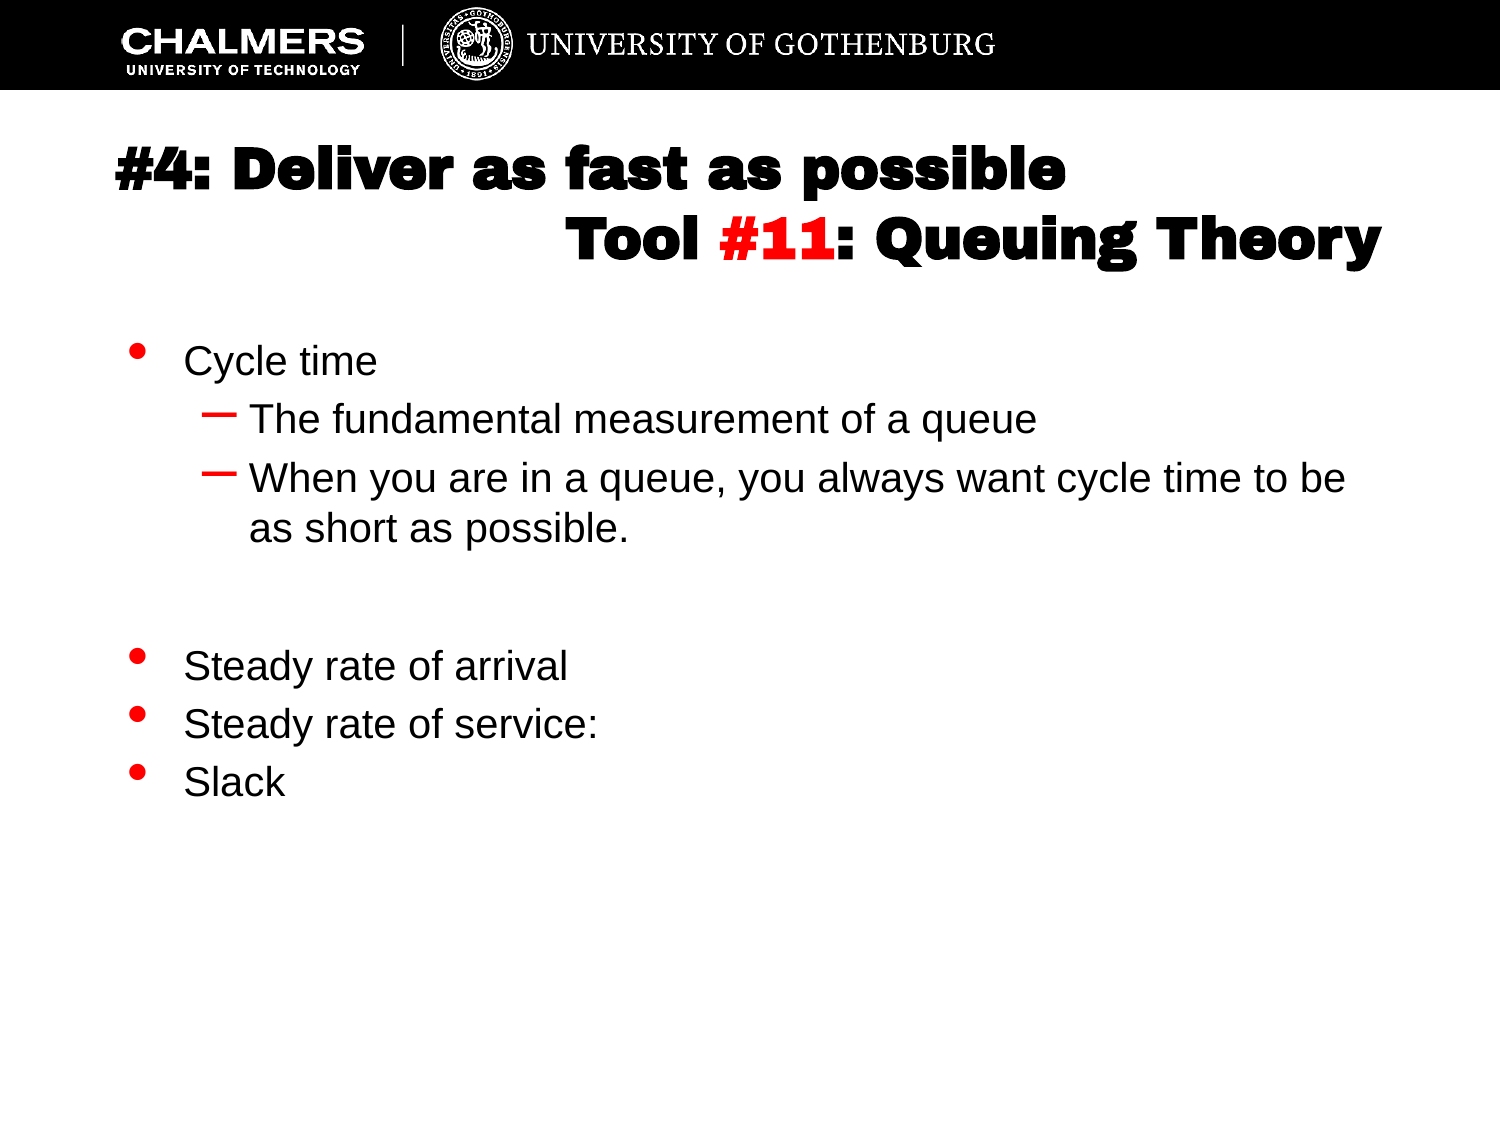

# #4: Deliver as fast as possible Tool #11: Queuing Theory
Cycle time
The fundamental measurement of a queue
When you are in a queue, you always want cycle time to be as short as possible.

Steady rate of arrival
Steady rate of service:
Slack